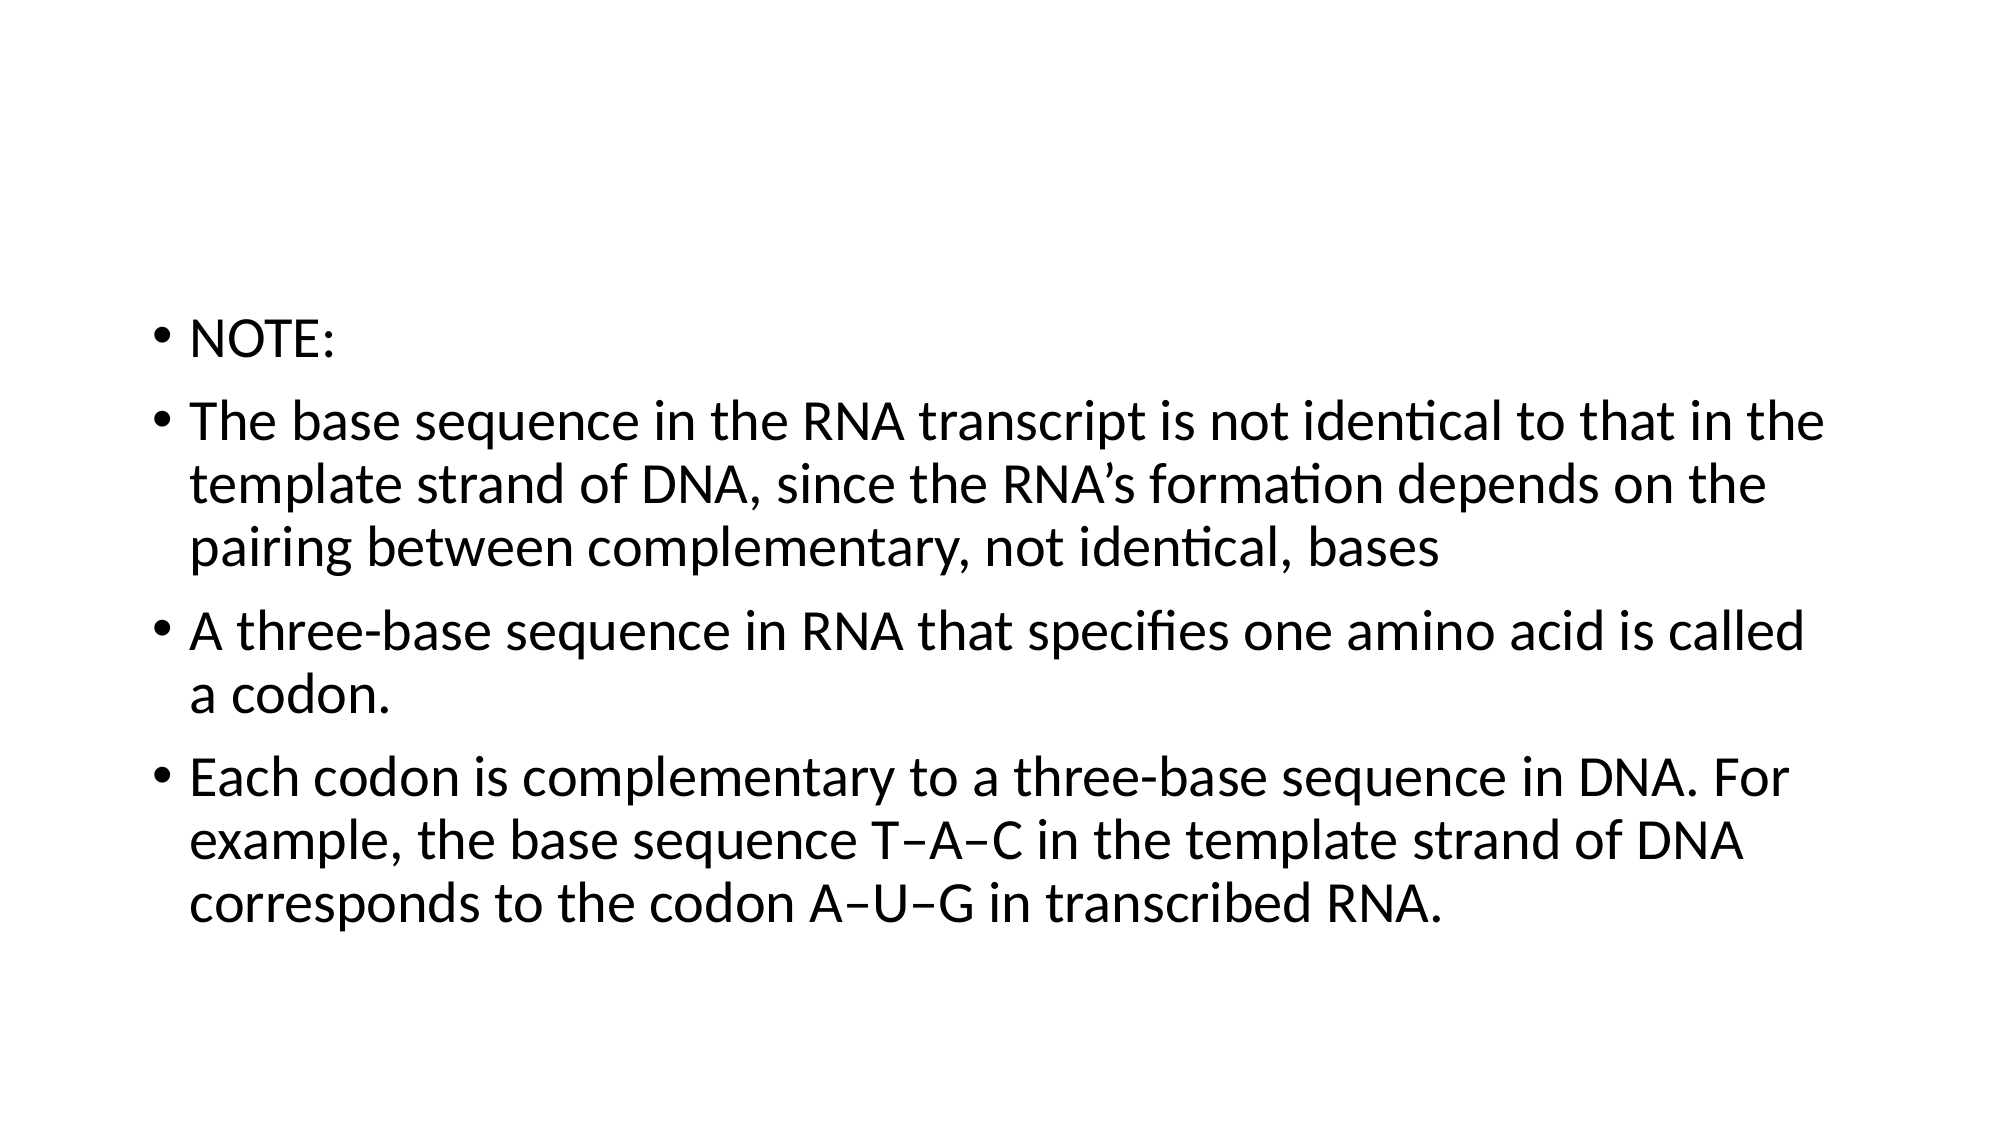

#
NOTE:
The base sequence in the RNA transcript is not identical to that in the template strand of DNA, since the RNA’s formation depends on the pairing between complementary, not identical, bases
A three-base sequence in RNA that specifies one amino acid is called a codon.
Each codon is complementary to a three-base sequence in DNA. For example, the base sequence T–A–C in the template strand of DNA corresponds to the codon A–U–G in transcribed RNA.